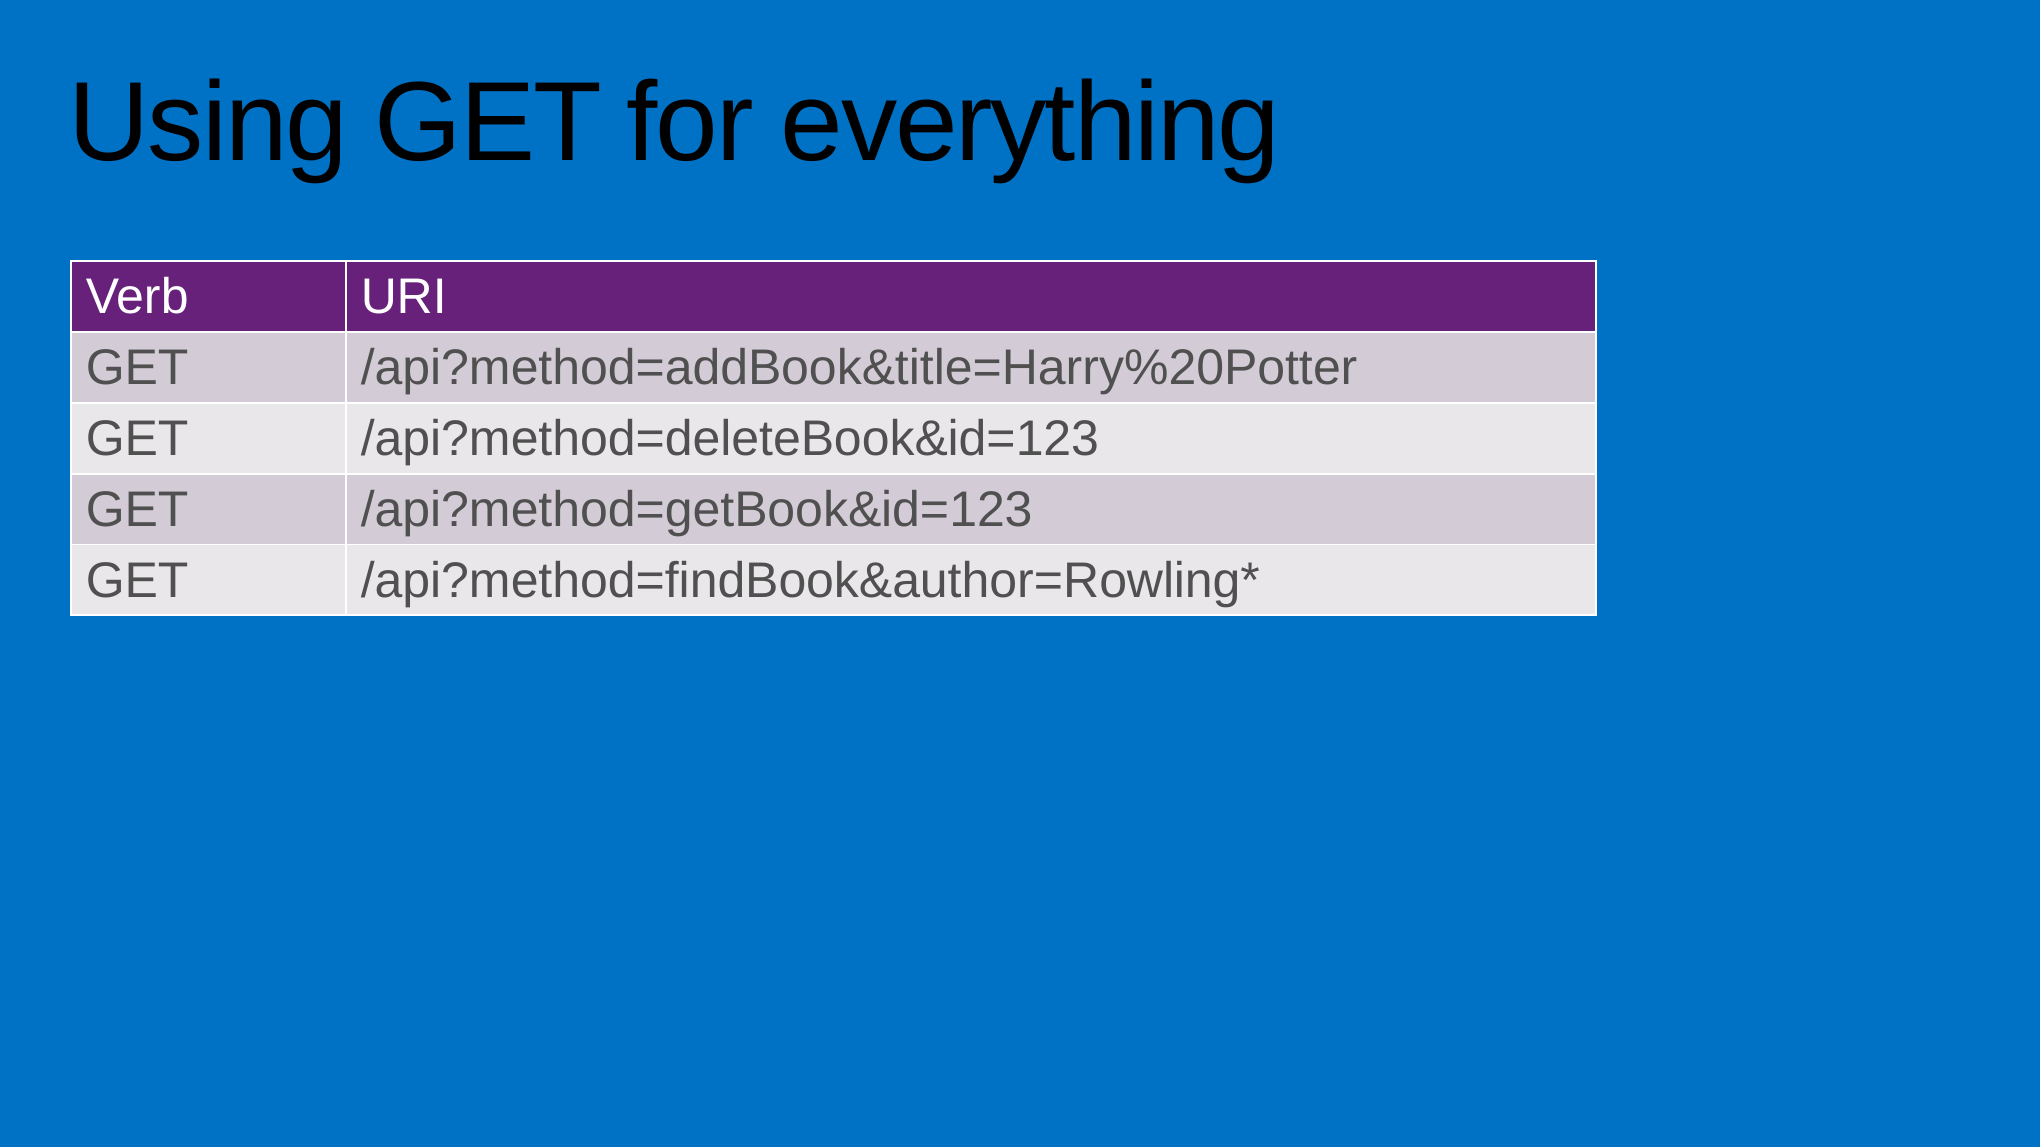

# Using GET for everything
| Verb | URI |
| --- | --- |
| GET | /api?method=addBook&title=Harry%20Potter |
| GET | /api?method=deleteBook&id=123 |
| GET | /api?method=getBook&id=123 |
| GET | /api?method=findBook&author=Rowling\* |